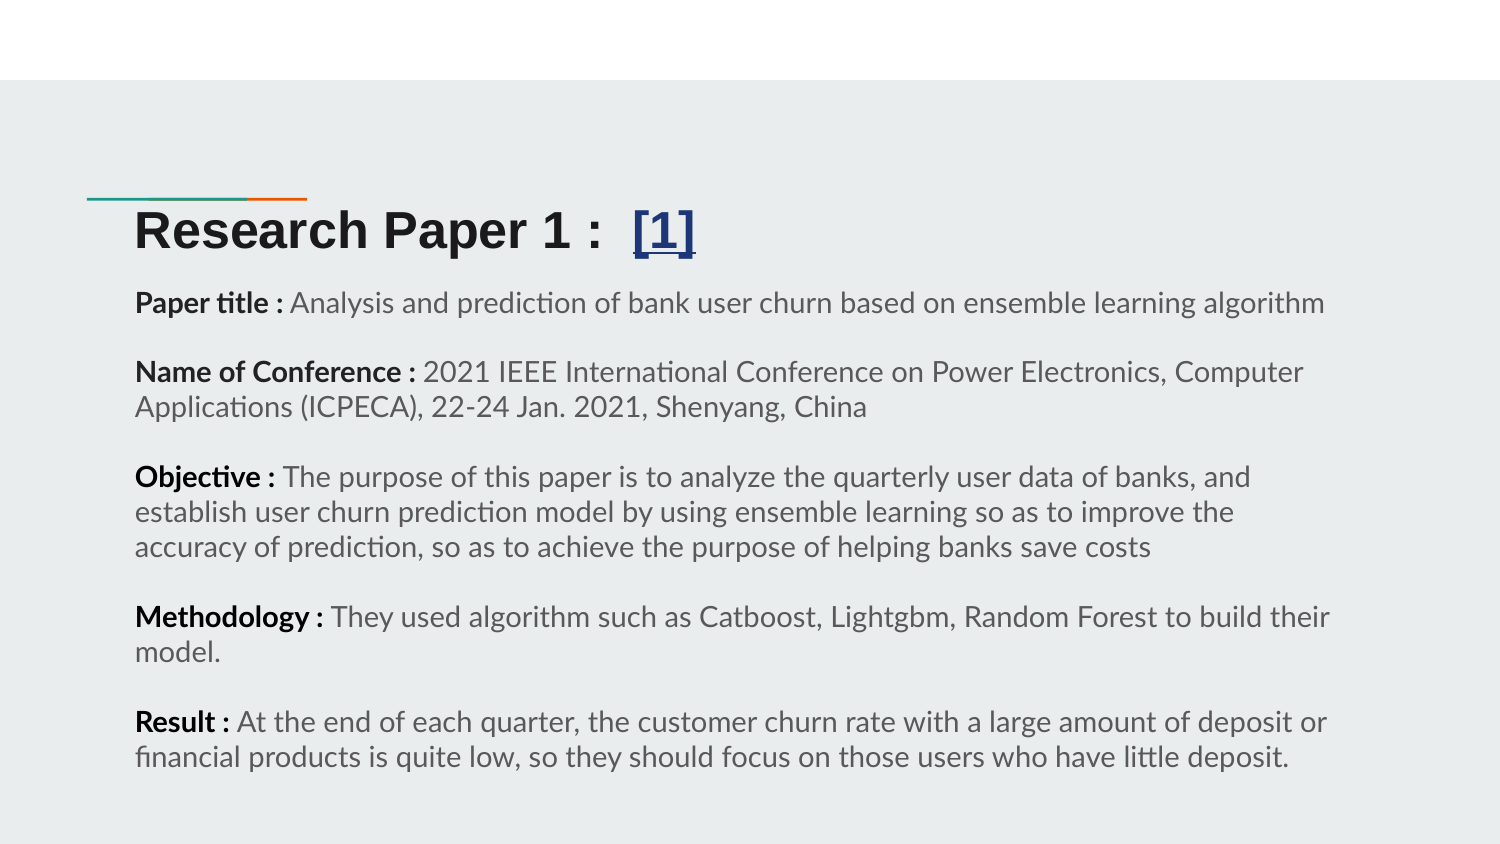

# Research Paper 1 :  [1]
Paper title : Analysis and prediction of bank user churn based on ensemble learning algorithm

Name of Conference : 2021 IEEE International Conference on Power Electronics, Computer Applications (ICPECA), 22-24 Jan. 2021, Shenyang, China

Objective : The purpose of this paper is to analyze the quarterly user data of banks, and establish user churn prediction model by using ensemble learning so as to improve the
accuracy of prediction, so as to achieve the purpose of helping banks save costs

Methodology : They used algorithm such as Catboost, Lightgbm, Random Forest to build their model.

Result : At the end of each quarter, the customer churn rate with a large amount of deposit or financial products is quite low, so they should focus on those users who have little deposit.